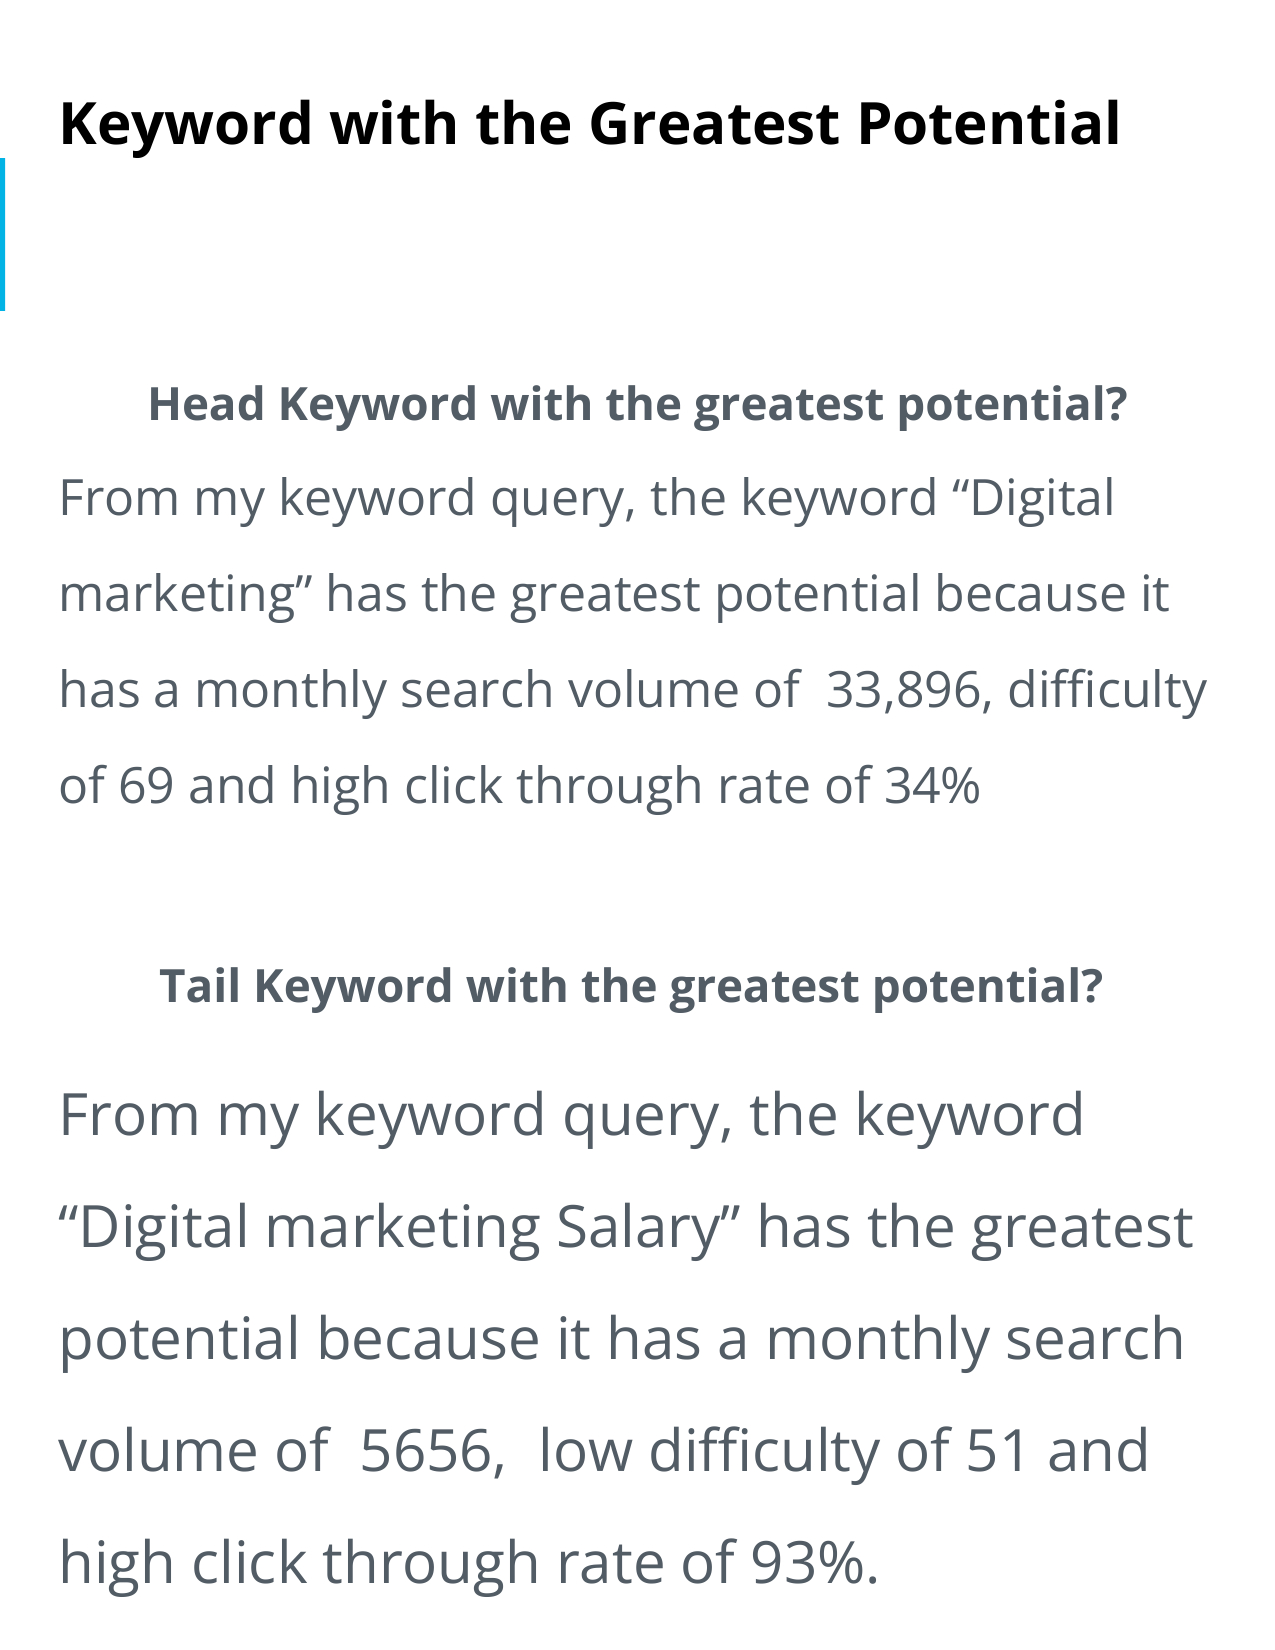

# Keyword with the Greatest Potential
Head Keyword with the greatest potential?
From my keyword query, the keyword “Digital marketing” has the greatest potential because it has a monthly search volume of  33,896, difficulty of 69 and high click through rate of 34%

Tail Keyword with the greatest potential?
From my keyword query, the keyword “Digital marketing Salary” has the greatest potential because it has a monthly search volume of  5656,  low difficulty of 51 and high click through rate of 93%.